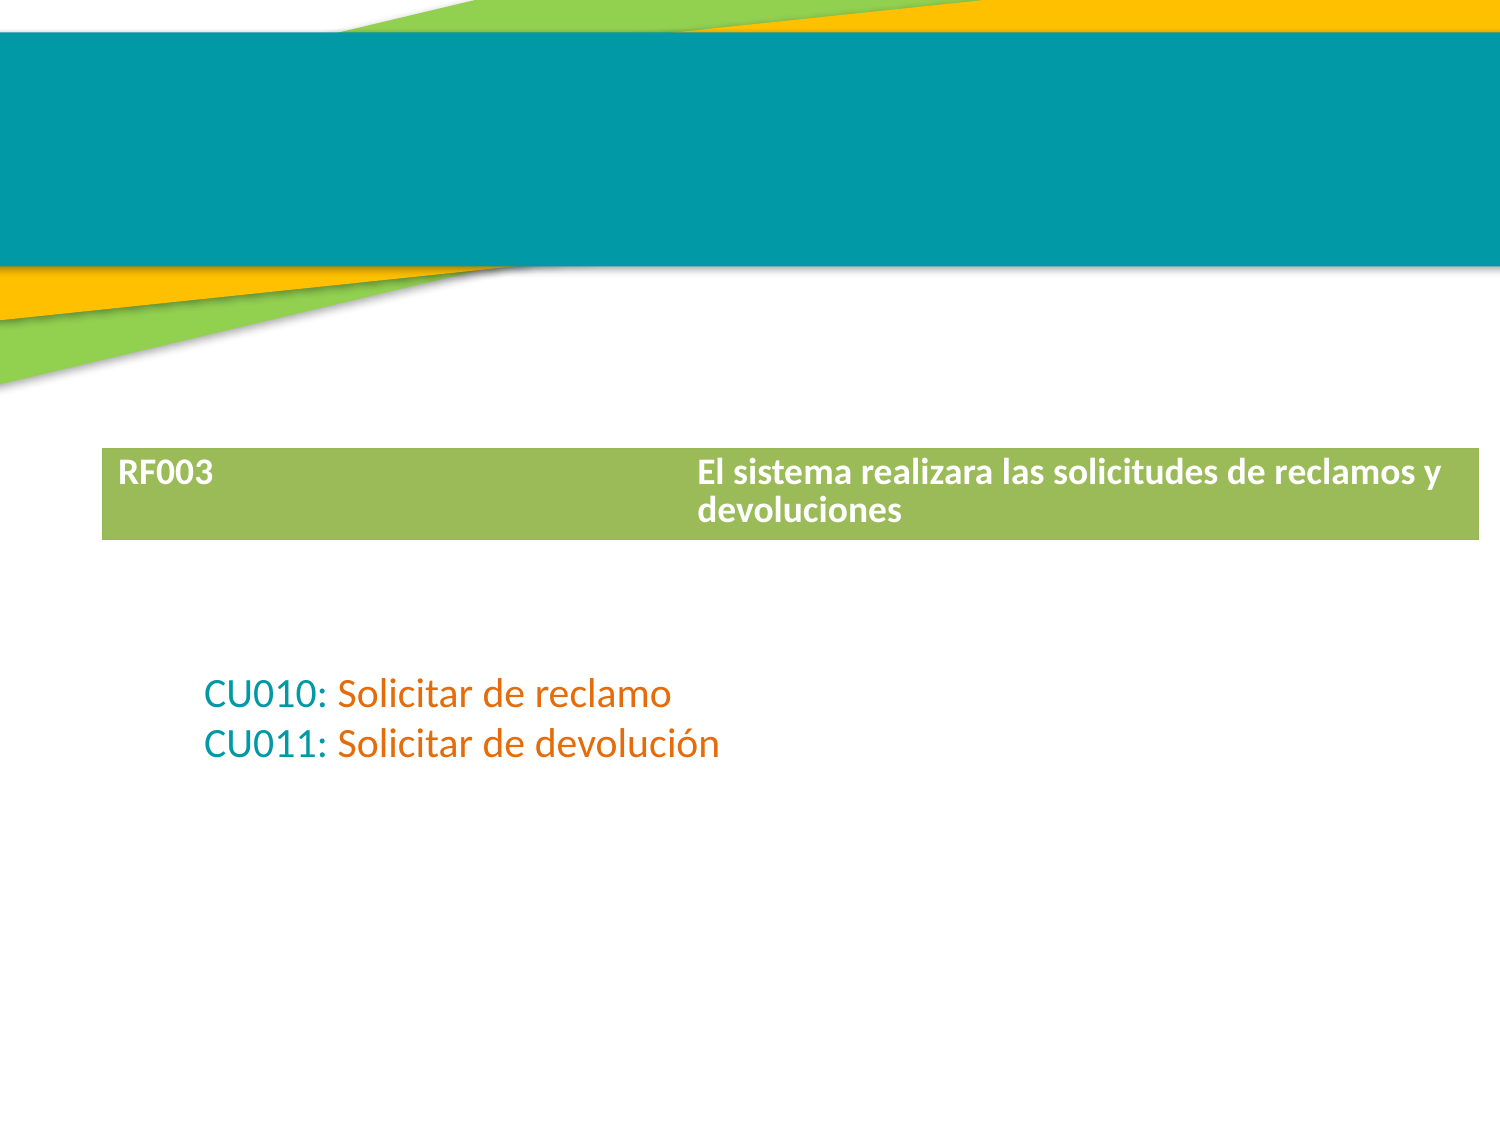

| RF003 | El sistema realizara las solicitudes de reclamos y devoluciones |
| --- | --- |
CU010: Solicitar de reclamo
CU011: Solicitar de devolución